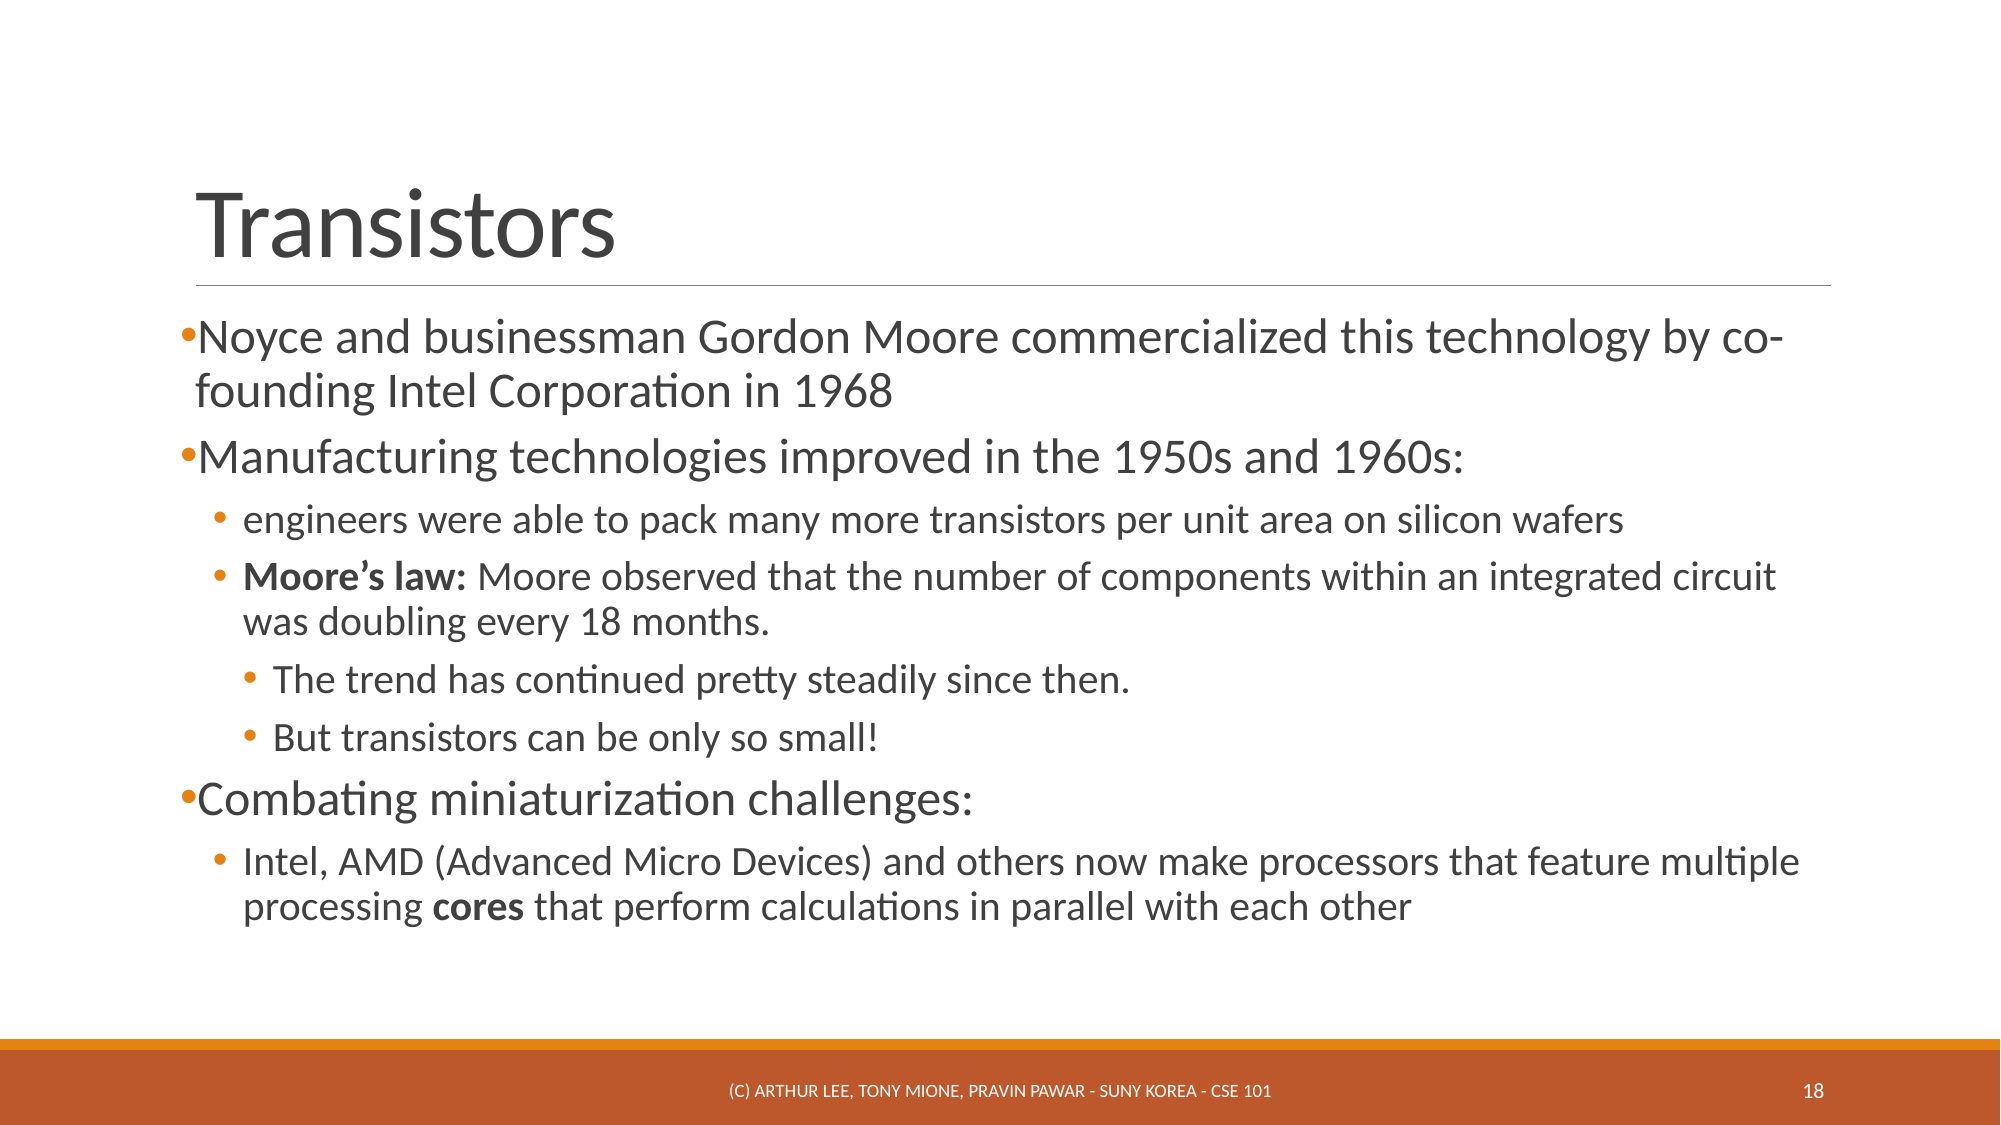

# Transistors
Noyce and businessman Gordon Moore commercialized this technology by co-founding Intel Corporation in 1968
Manufacturing technologies improved in the 1950s and 1960s:
engineers were able to pack many more transistors per unit area on silicon wafers
Moore’s law: Moore observed that the number of components within an integrated circuit was doubling every 18 months.
The trend has continued pretty steadily since then.
But transistors can be only so small!
Combating miniaturization challenges:
Intel, AMD (Advanced Micro Devices) and others now make processors that feature multiple processing cores that perform calculations in parallel with each other
(c) Arthur Lee, Tony Mione, Pravin Pawar - SUNY Korea - CSE 101
18